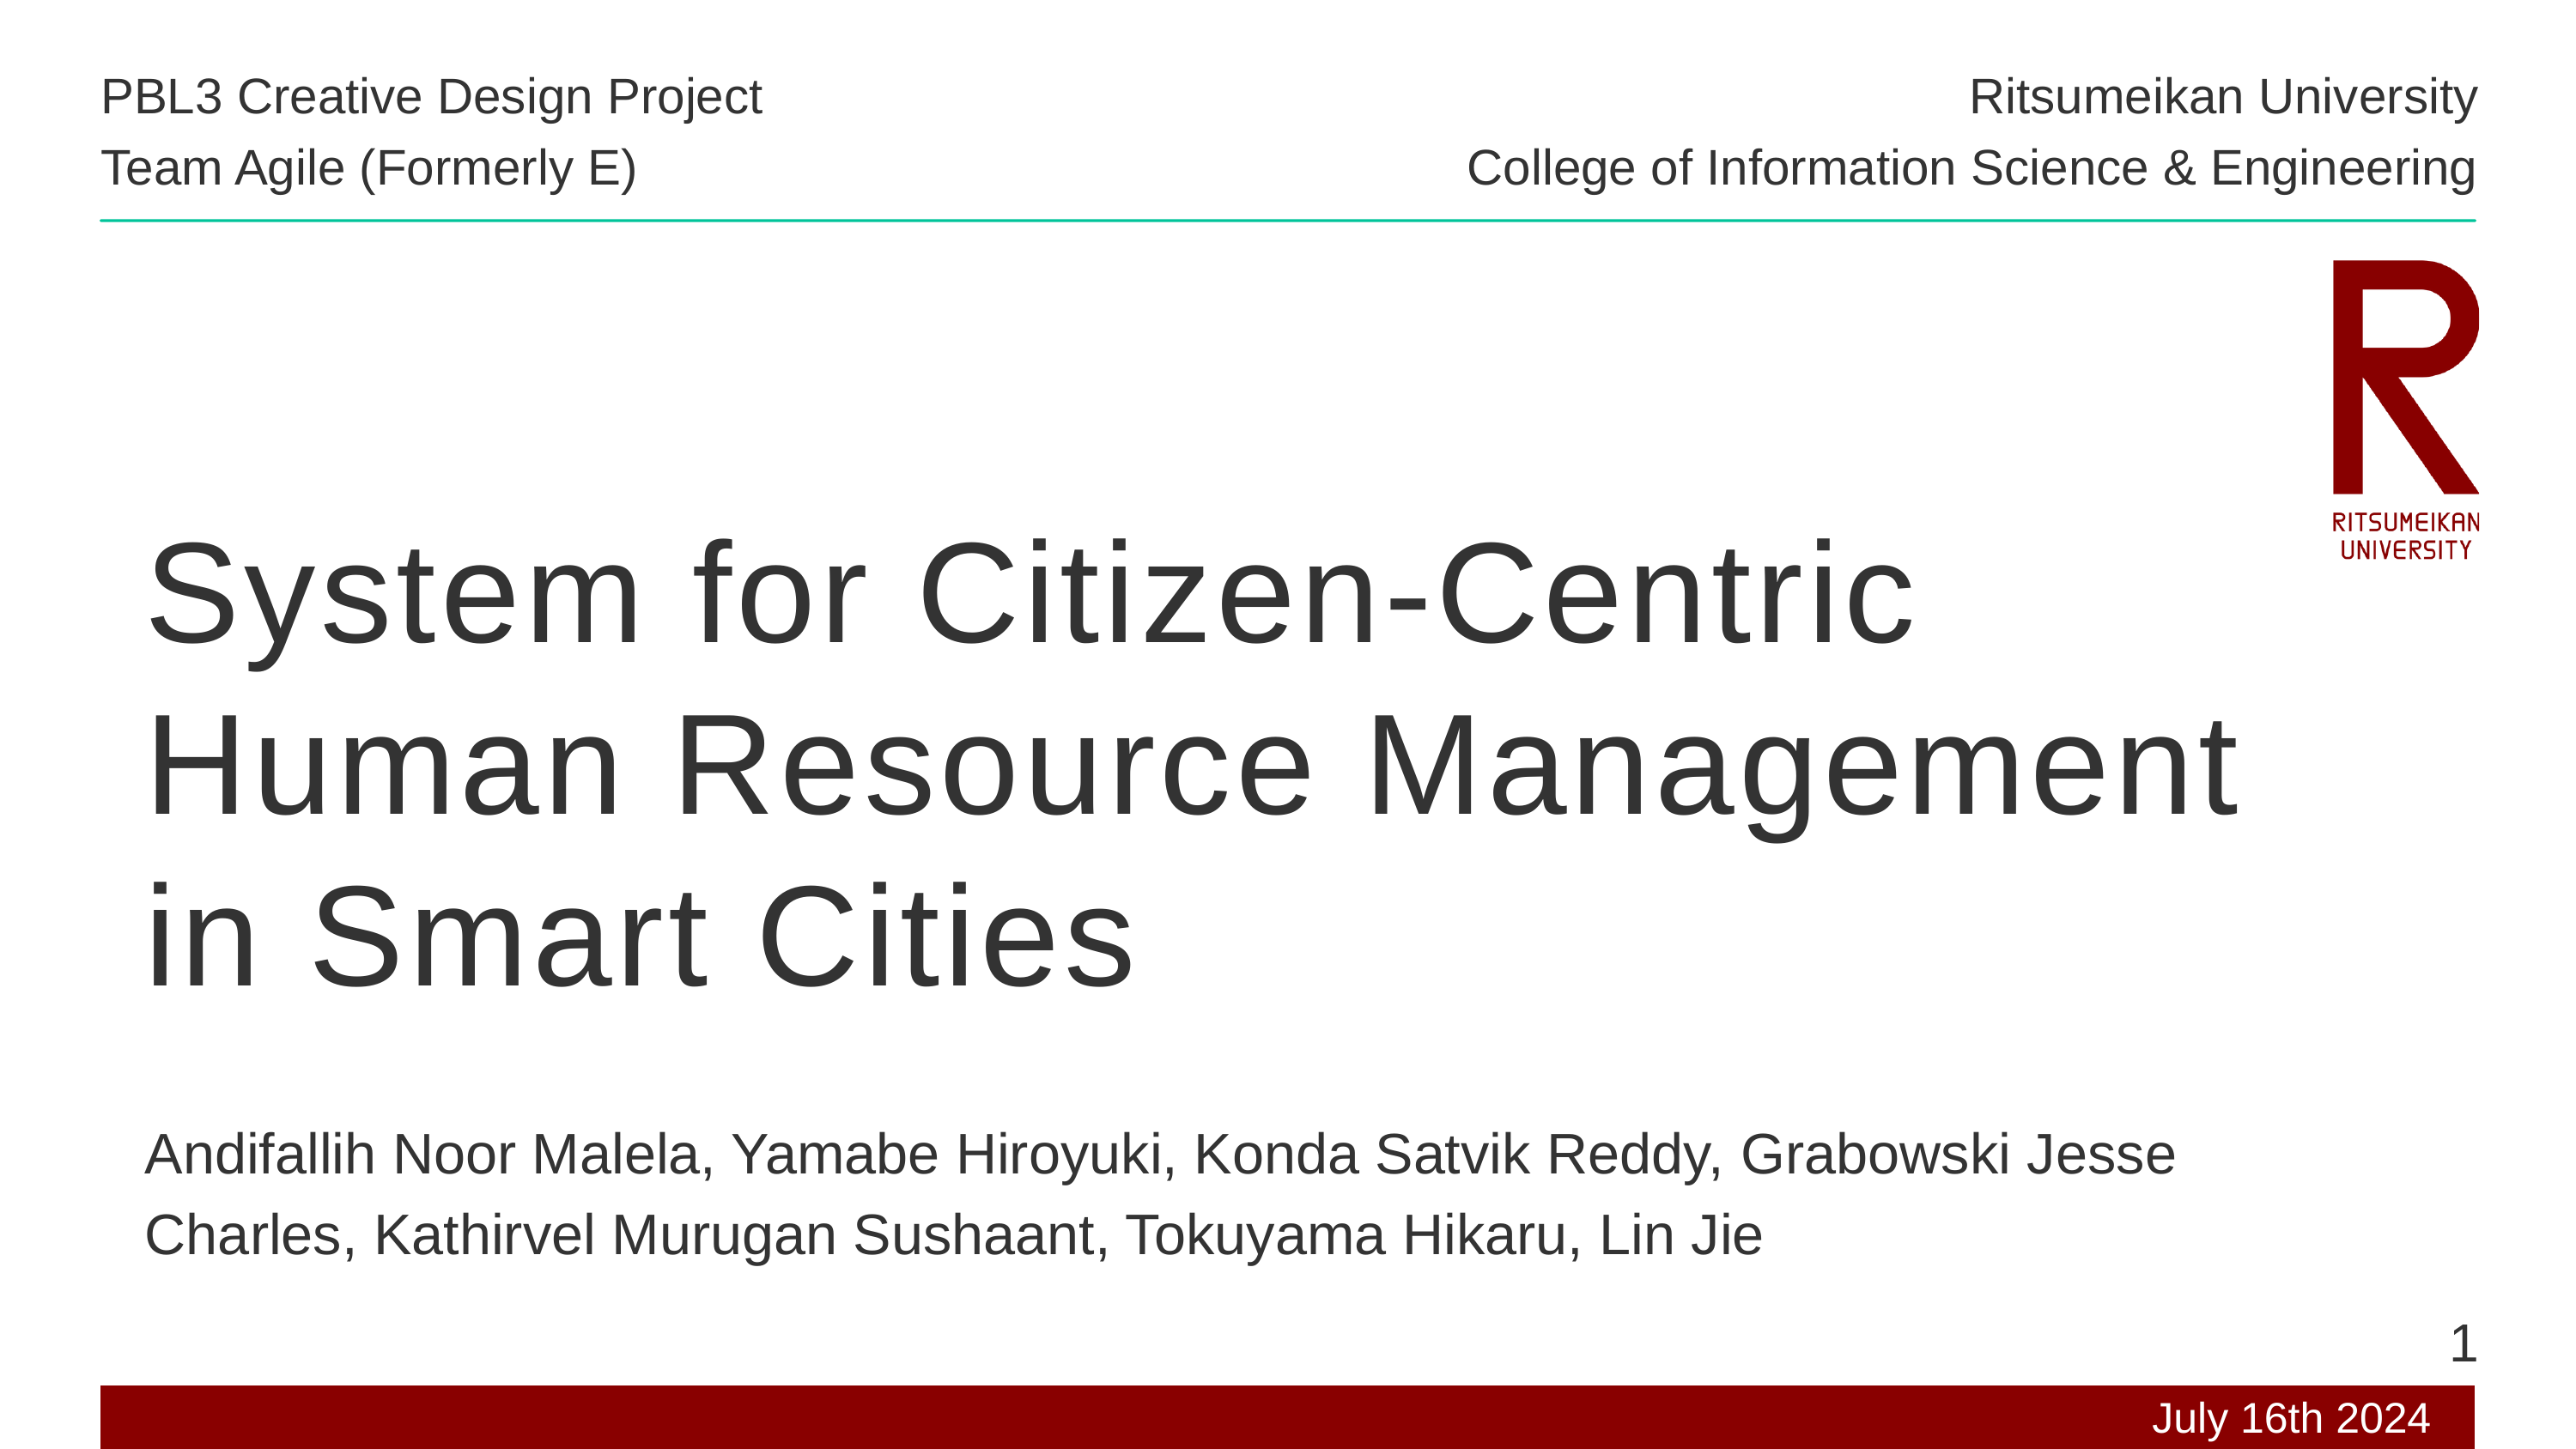

PBL3 Creative Design Project
Ritsumeikan University
Team Agile (Formerly E)
College of Information Science & Engineering

System for Citizen-Centric Human Resource Management in Smart Cities
Andifallih Noor Malela, Yamabe Hiroyuki, Konda Satvik Reddy, Grabowski Jesse Charles, Kathirvel Murugan Sushaant, Tokuyama Hikaru, Lin Jie
1
July 16th 2024